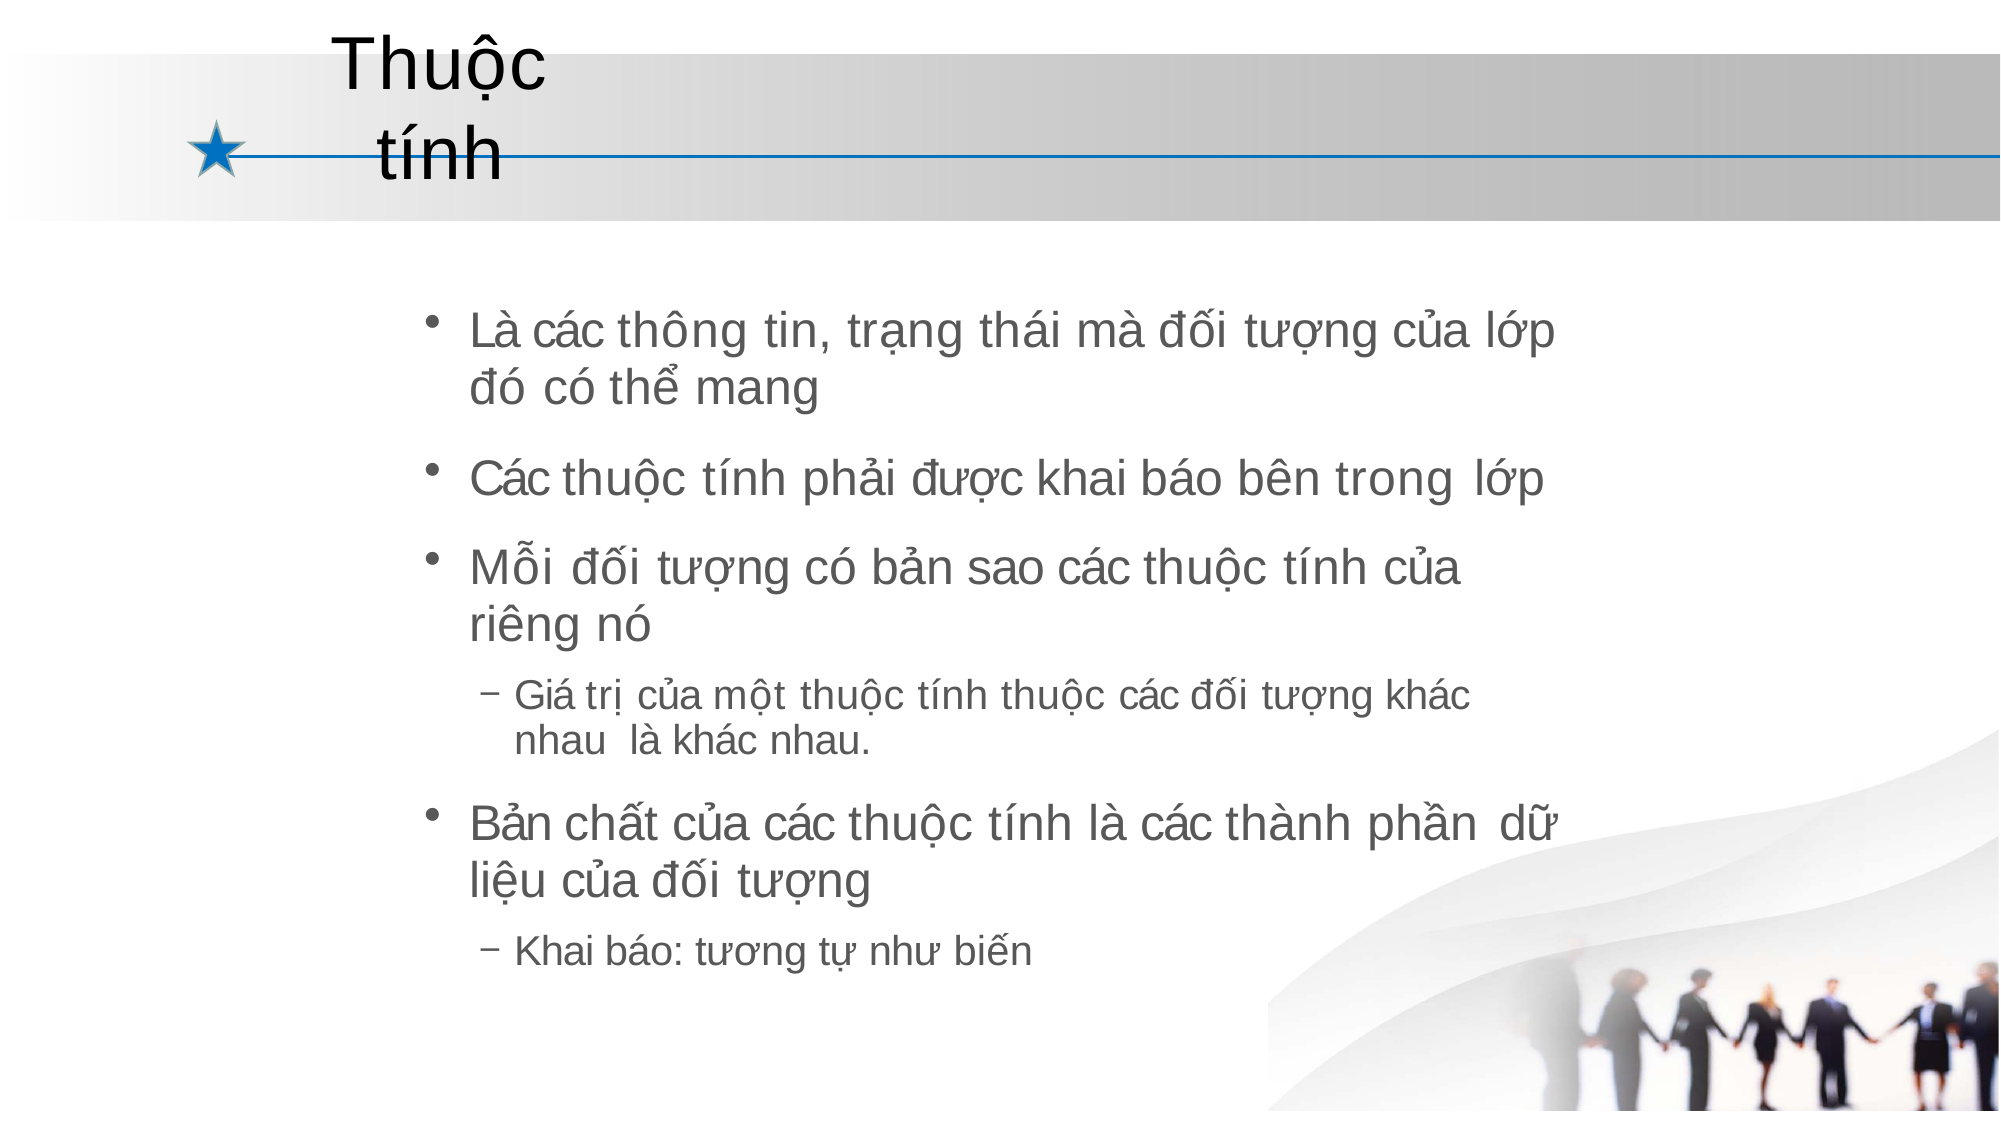

# Thuộc tính
Là các thông tin, trạng thái mà đối tượng của lớp
đó có thể mang
Các thuộc tính phải được khai báo bên trong lớp
Mỗi đối tượng có bản sao các thuộc tính của
riêng nó
Giá trị của một thuộc tính thuộc các đối tượng khác nhau  là khác nhau.
Bản chất của các thuộc tính là các thành phần dữ
liệu của đối tượng
Khai báo: tương tự như biến
13